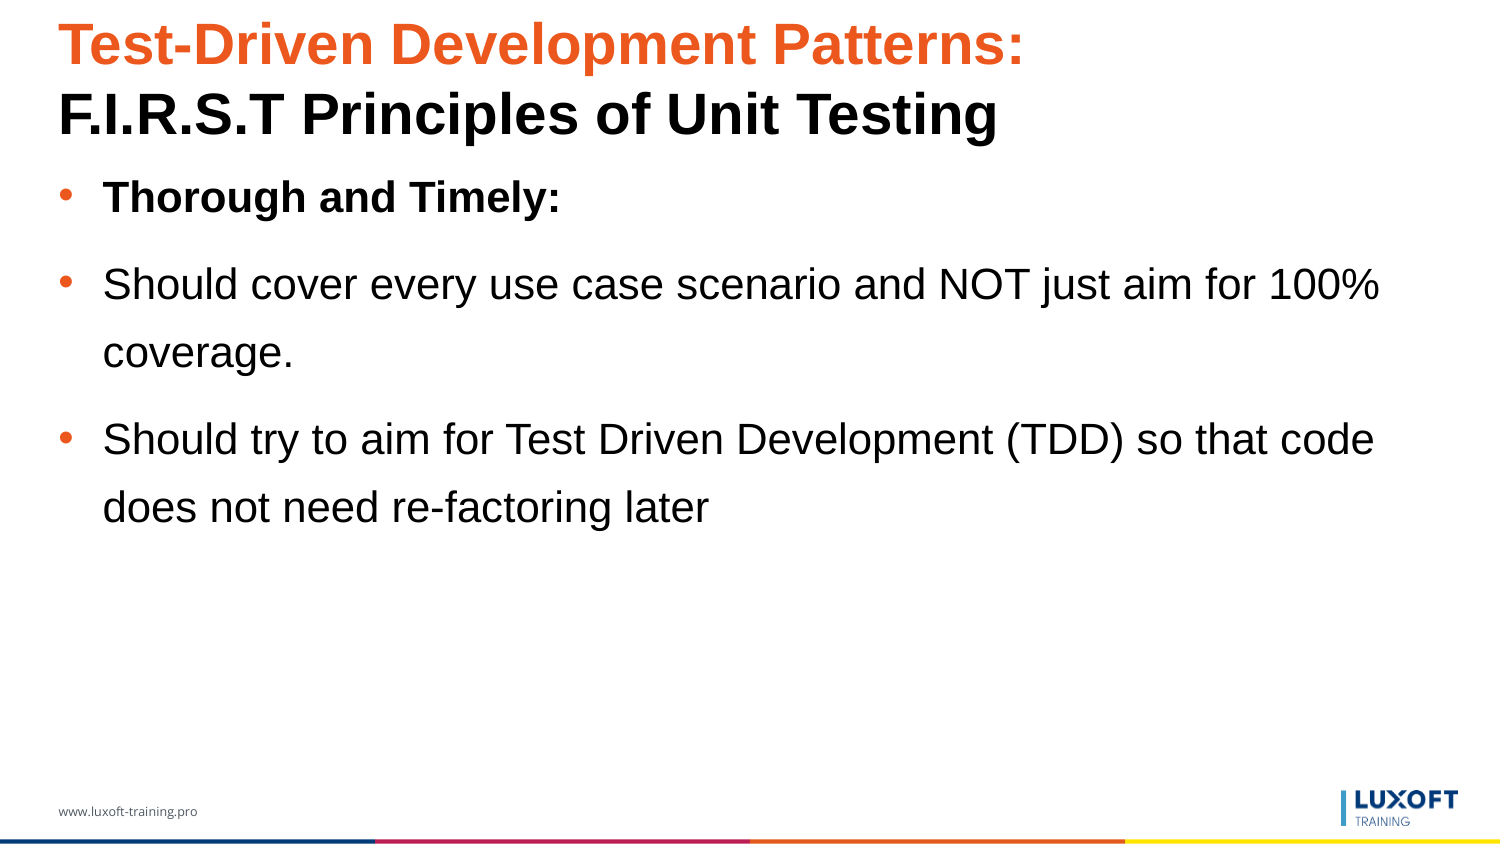

# Test-Driven Development Patterns: F.I.R.S.T Principles of Unit Testing
Thorough and Timely:
Should cover every use case scenario and NOT just aim for 100% coverage.
Should try to aim for Test Driven Development (TDD) so that code does not need re-factoring later